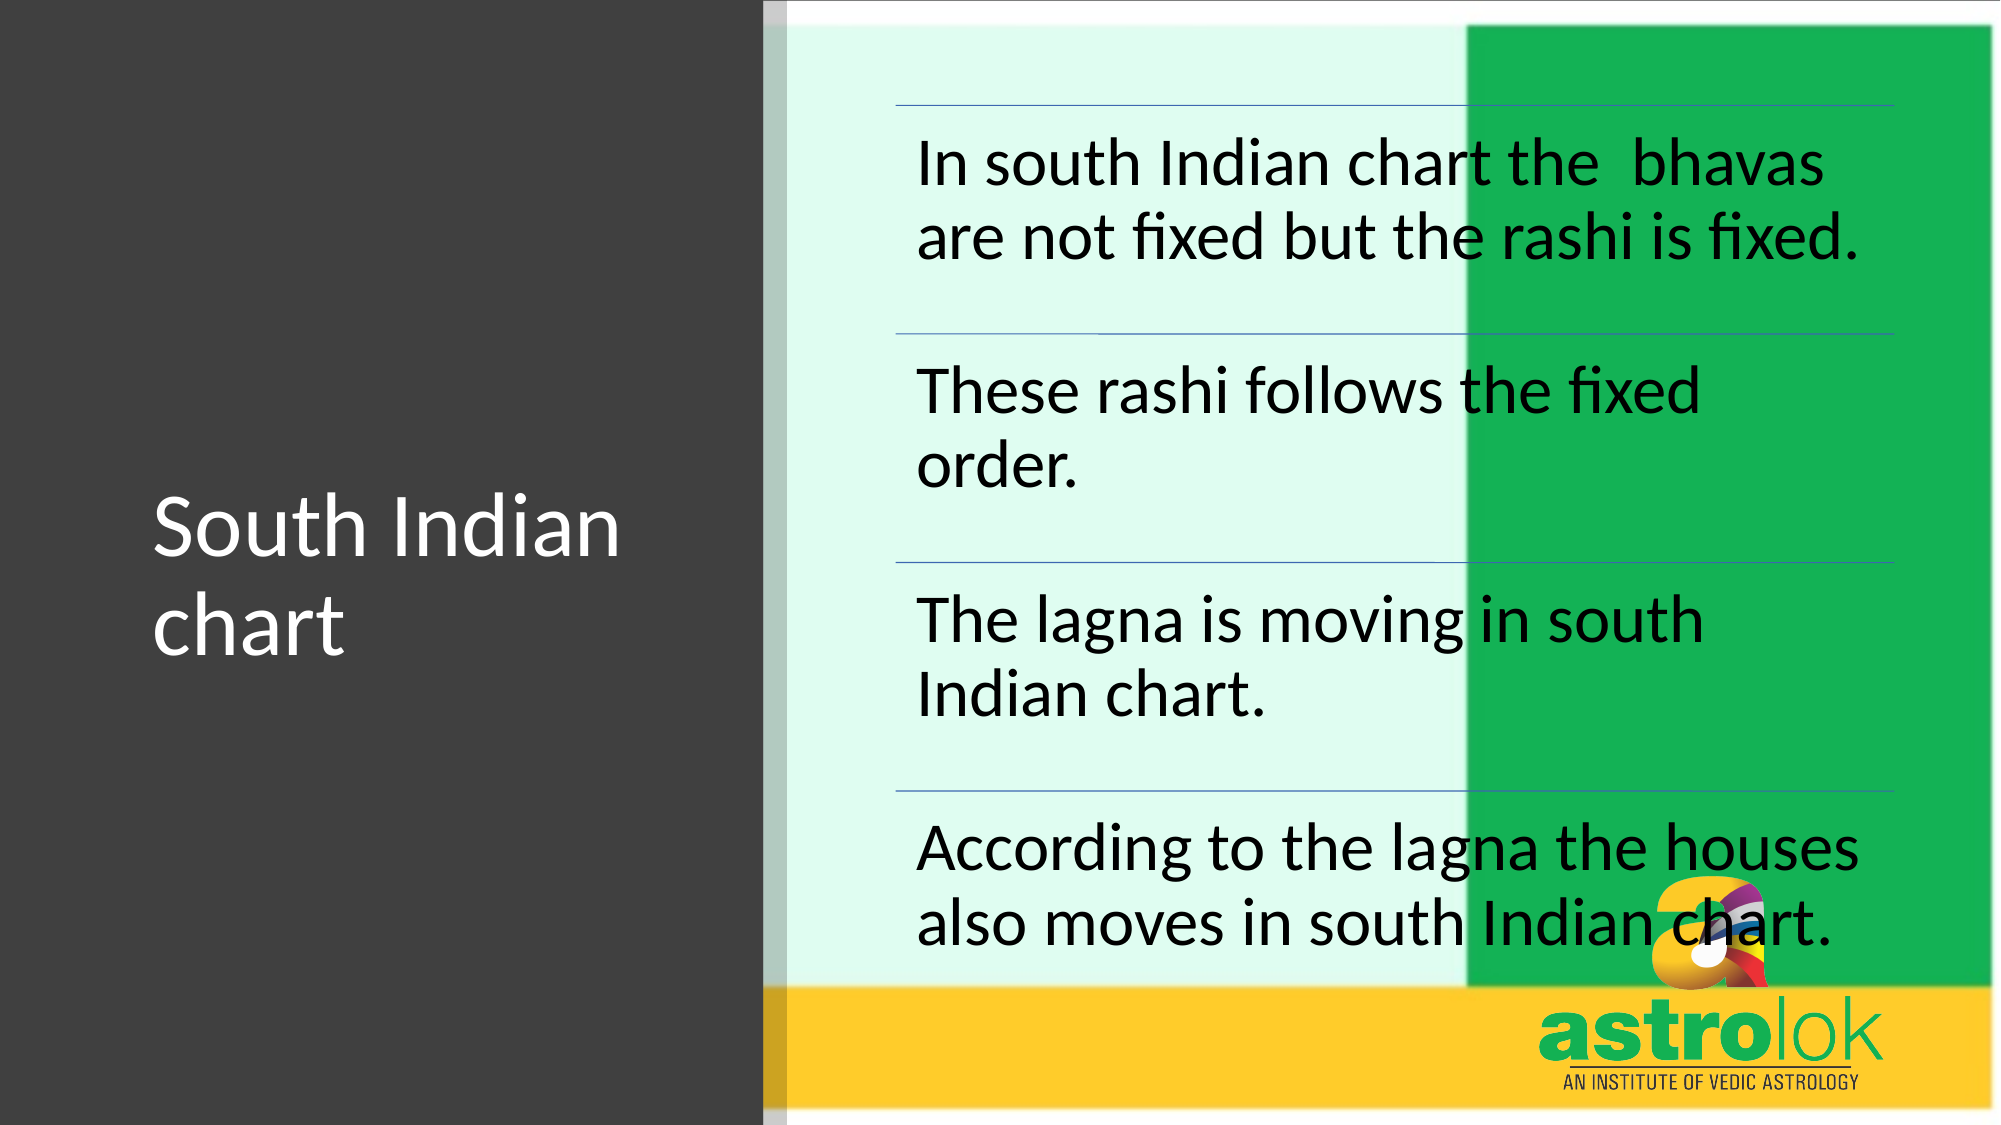

In south Indian chart the  bhavas are not fixed but the rashi is fixed.
These rashi follows the fixed order.
The lagna is moving in south Indian chart.
According to the lagna the houses also moves in south Indian chart.
# South Indian chart